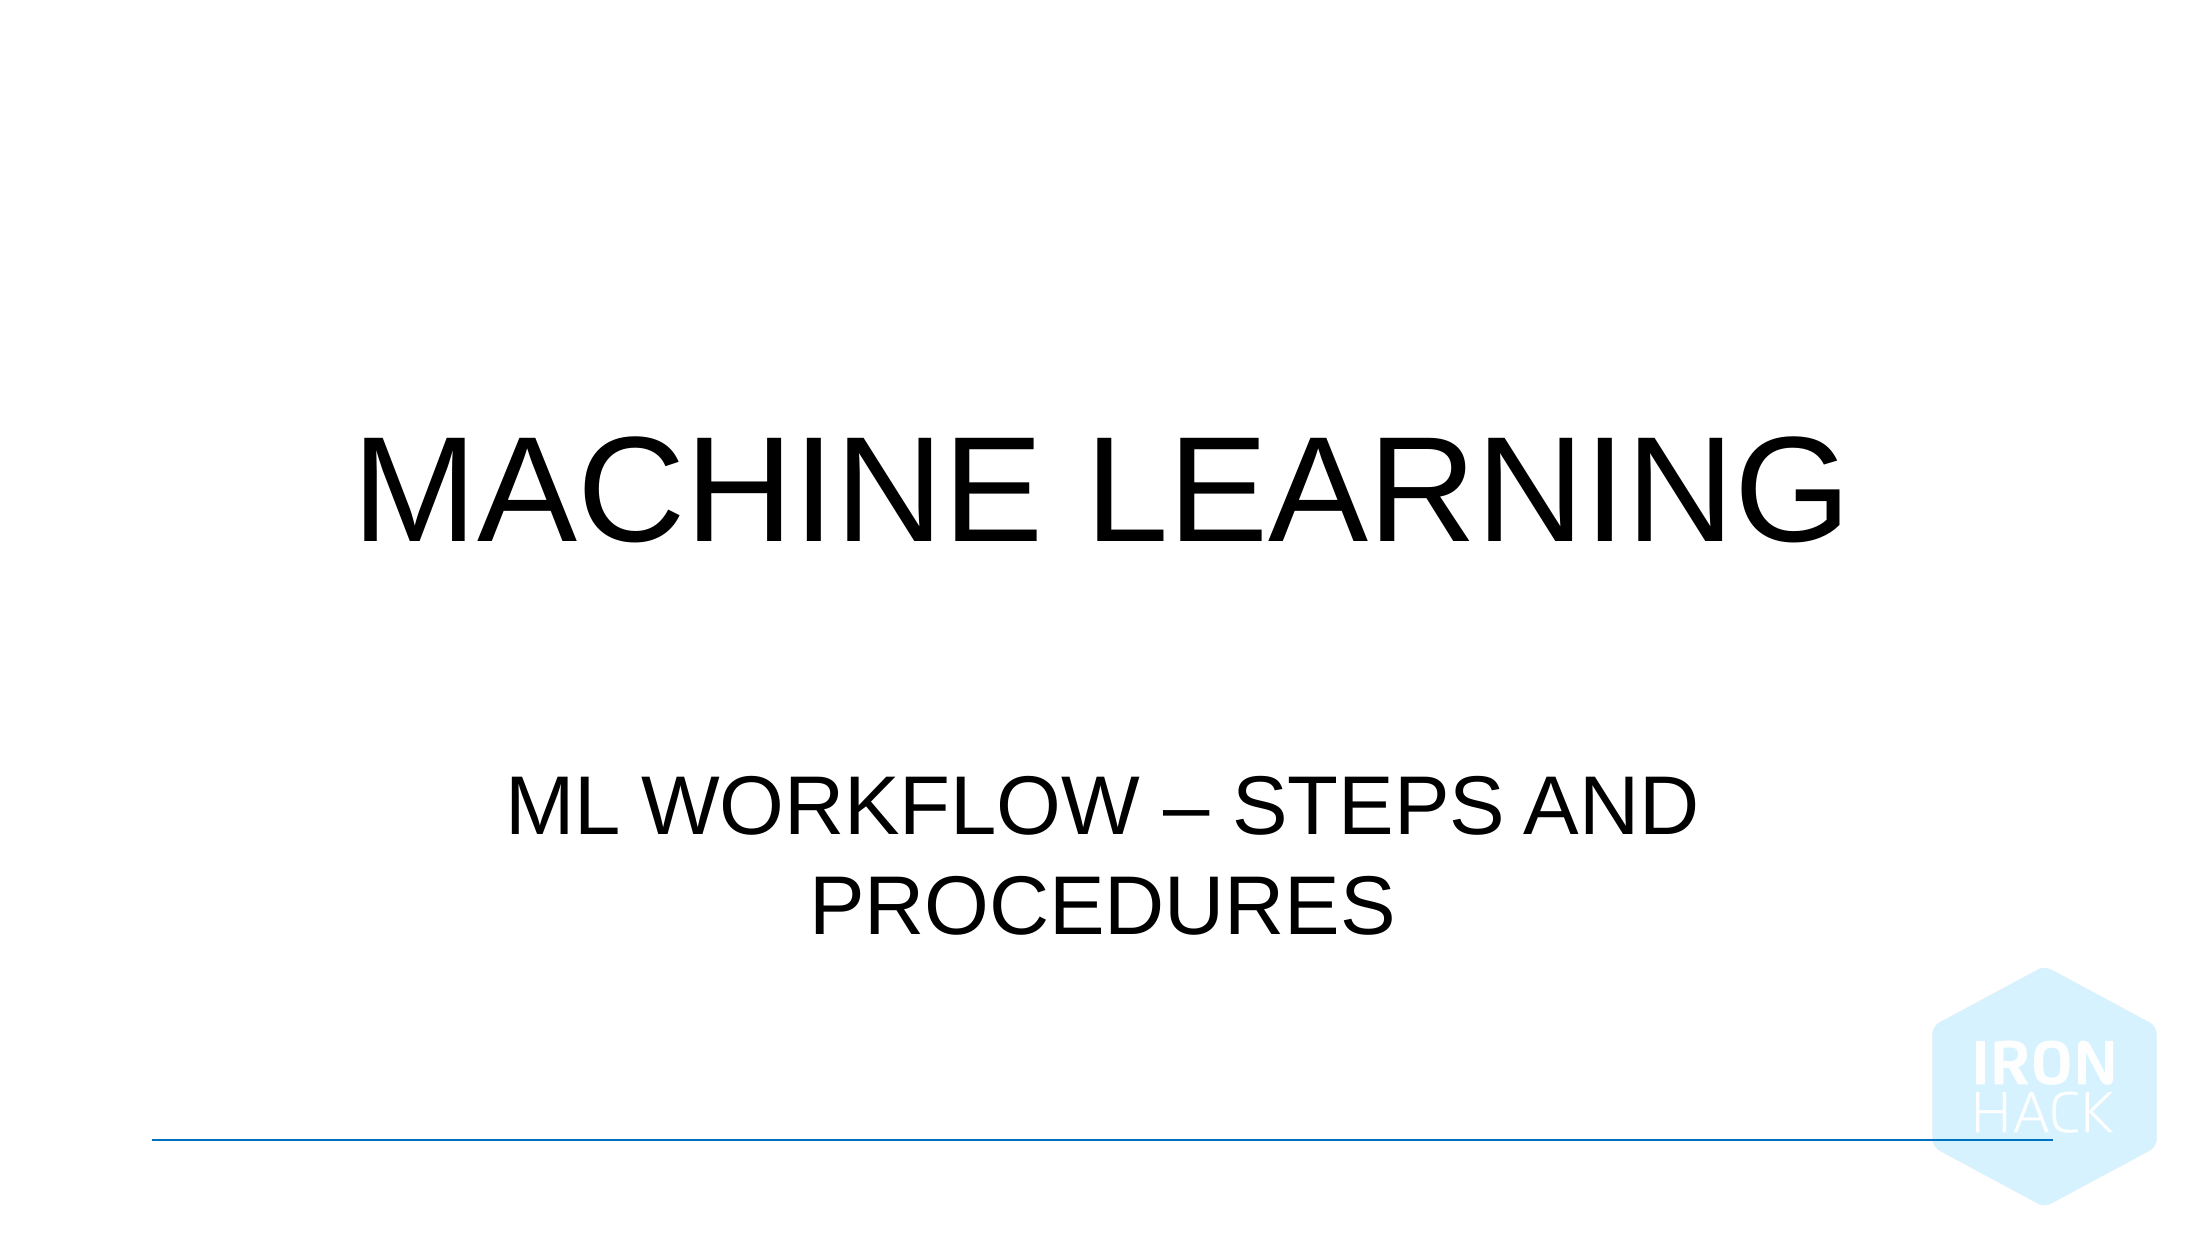

Machine Learning

ML Workflow – Steps and procedures
August 14, 2024 |
1